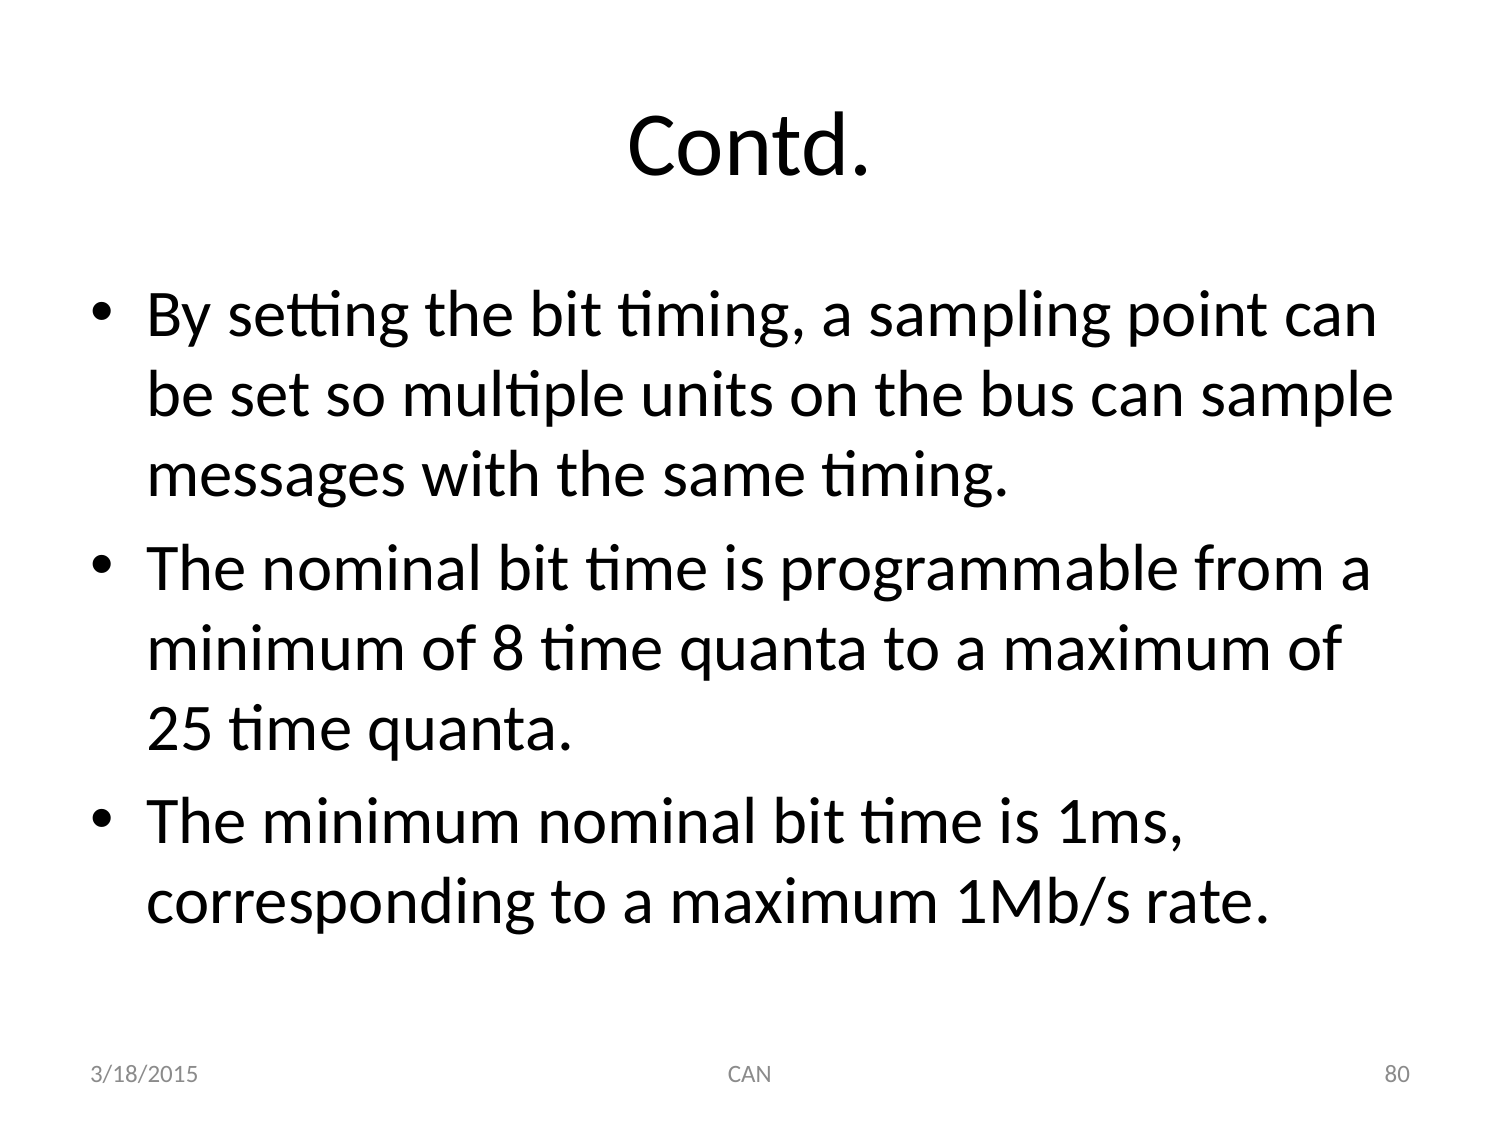

# Contd.
By setting the bit timing, a sampling point can be set so multiple units on the bus can sample messages with the same timing.
The nominal bit time is programmable from a minimum of 8 time quanta to a maximum of 25 time quanta.
The minimum nominal bit time is 1ms, corresponding to a maximum 1Mb/s rate.
3/18/2015
CAN
80